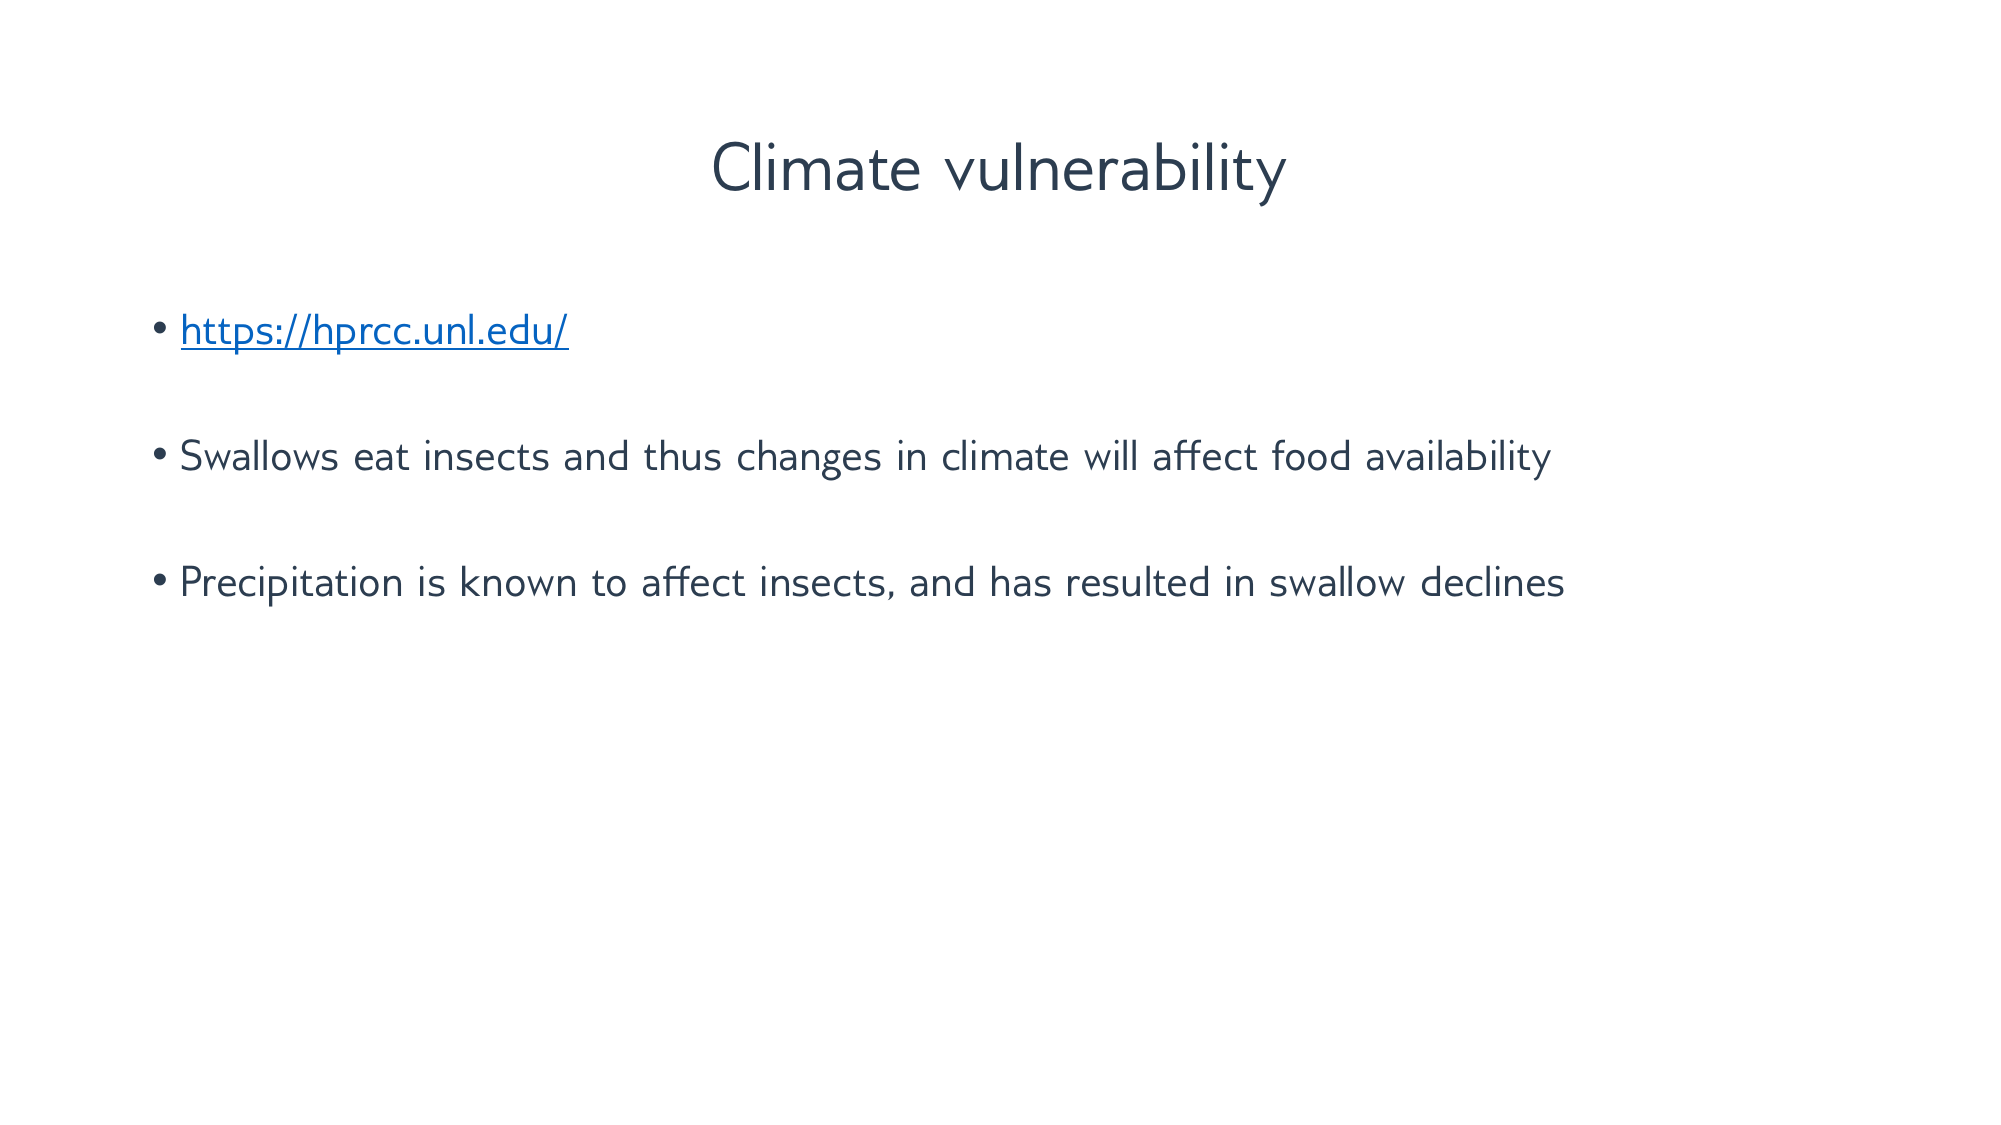

# Climate vulnerability
https://hprcc.unl.edu/

Swallows eat insects and thus changes in climate will affect food availability

Precipitation is known to affect insects, and has resulted in swallow declines